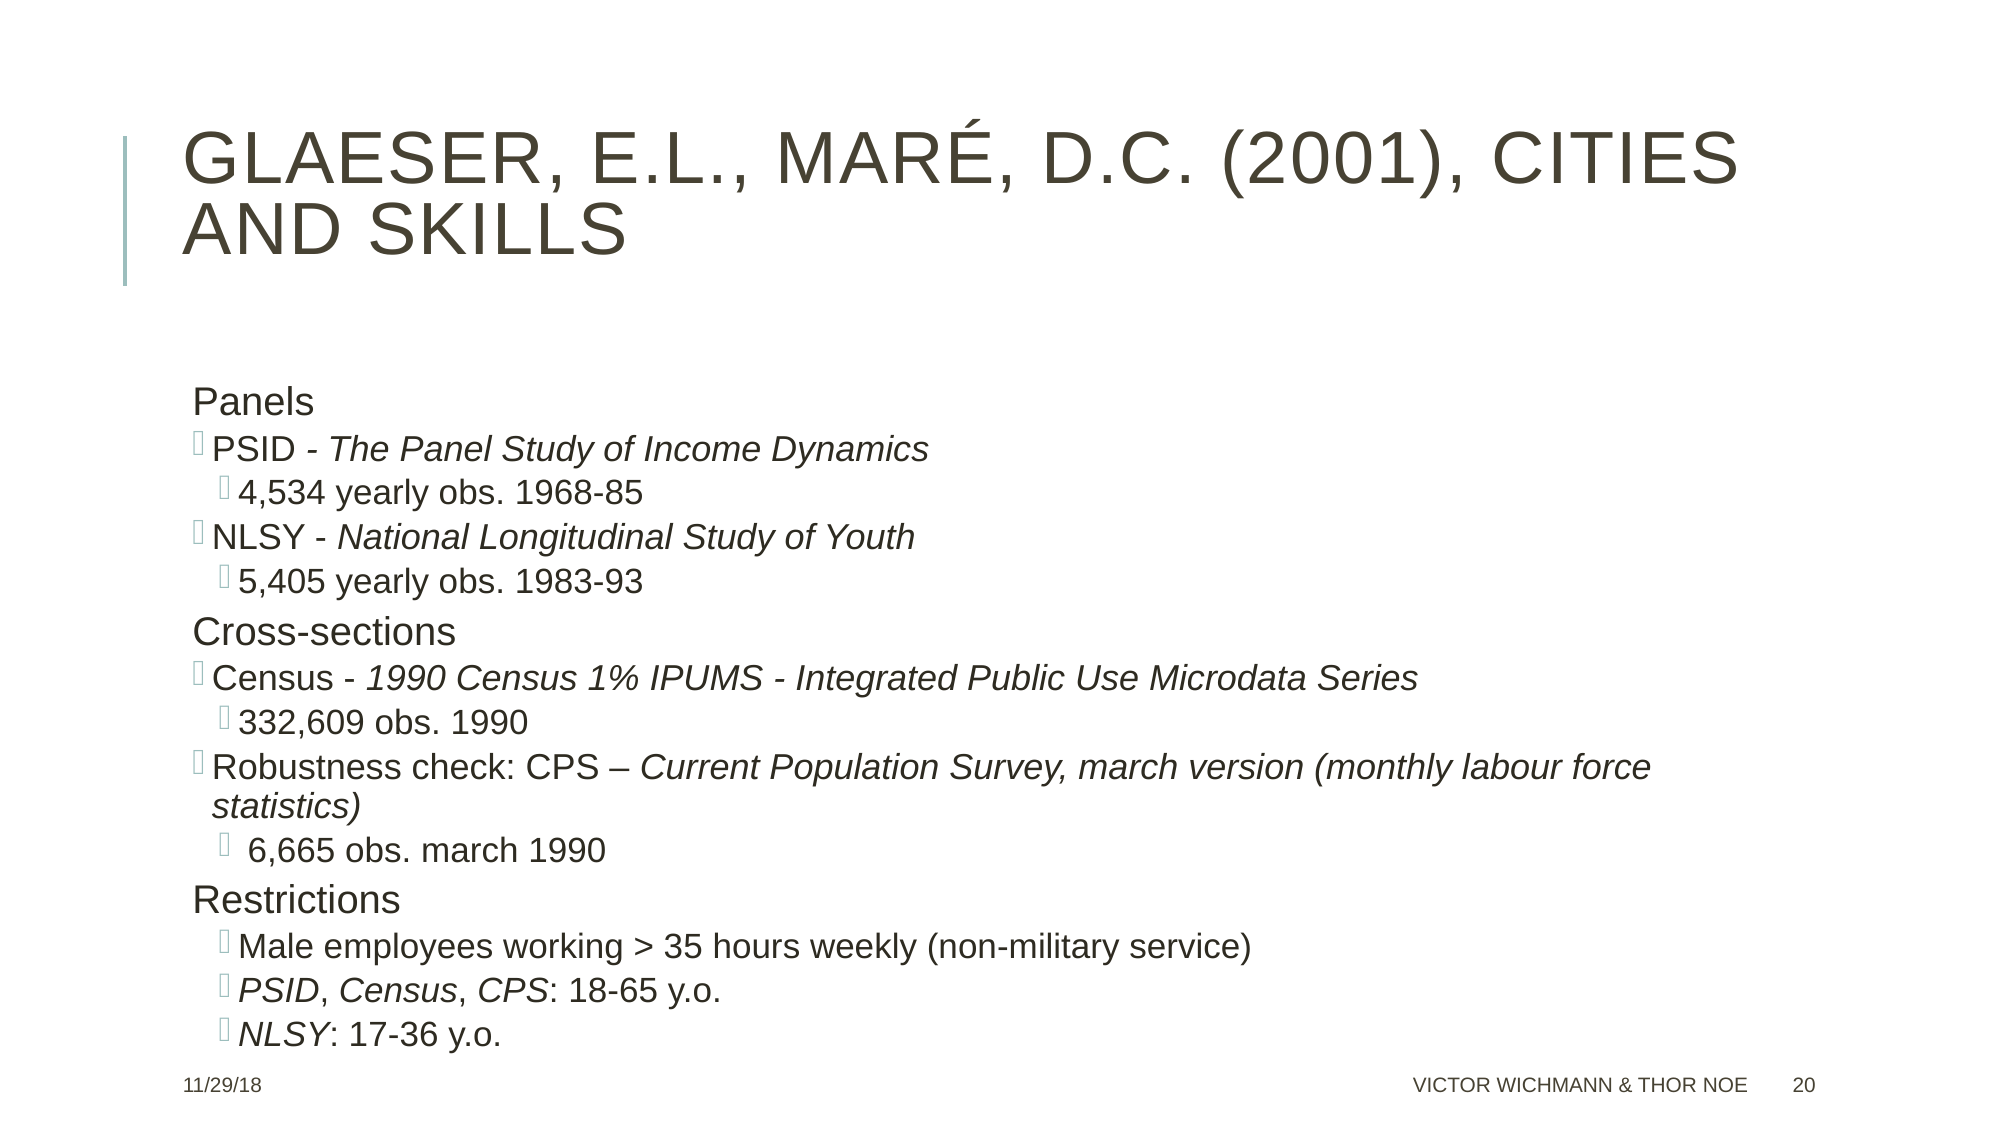

# GLaeser, E.L., Maré, D.C. (2001), Cities and Skills
Panels
PSID - The Panel Study of Income Dynamics
4,534 yearly obs. 1968-85
NLSY - National Longitudinal Study of Youth
5,405 yearly obs. 1983-93
Cross-sections
Census - 1990 Census 1% IPUMS - Integrated Public Use Microdata Series
332,609 obs. 1990
Robustness check: CPS – Current Population Survey, march version (monthly labour force statistics)
 6,665 obs. march 1990
Restrictions
Male employees working > 35 hours weekly (non-military service)
PSID, Census, CPS: 18-65 y.o.
NLSY: 17-36 y.o.
11/29/18
Victor Wichmann & Thor Noe
20